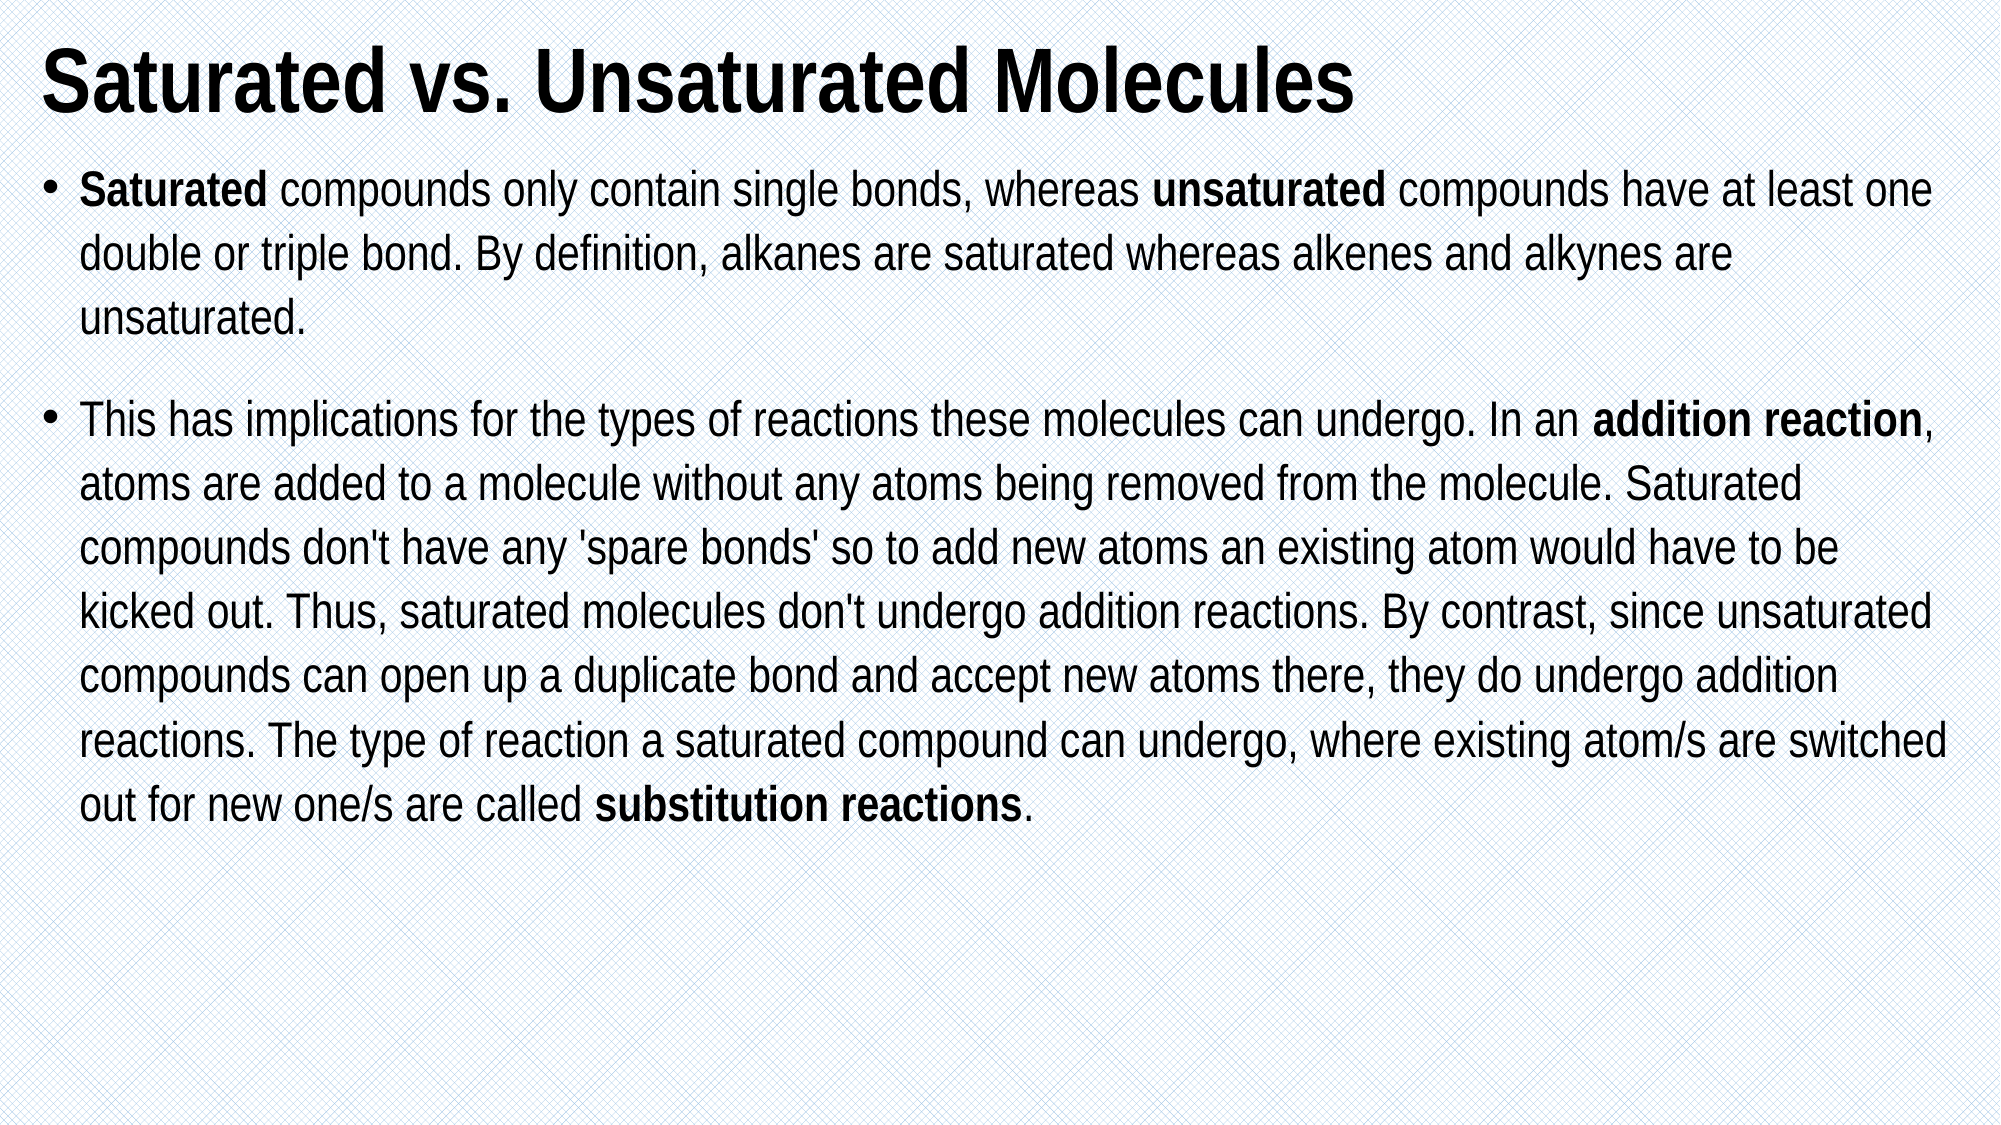

# Saturated vs. Unsaturated Molecules
Saturated compounds only contain single bonds, whereas unsaturated compounds have at least one double or triple bond. By definition, alkanes are saturated whereas alkenes and alkynes are unsaturated.
This has implications for the types of reactions these molecules can undergo. In an addition reaction, atoms are added to a molecule without any atoms being removed from the molecule. Saturated compounds don't have any 'spare bonds' so to add new atoms an existing atom would have to be kicked out. Thus, saturated molecules don't undergo addition reactions. By contrast, since unsaturated compounds can open up a duplicate bond and accept new atoms there, they do undergo addition reactions. The type of reaction a saturated compound can undergo, where existing atom/s are switched out for new one/s are called substitution reactions.